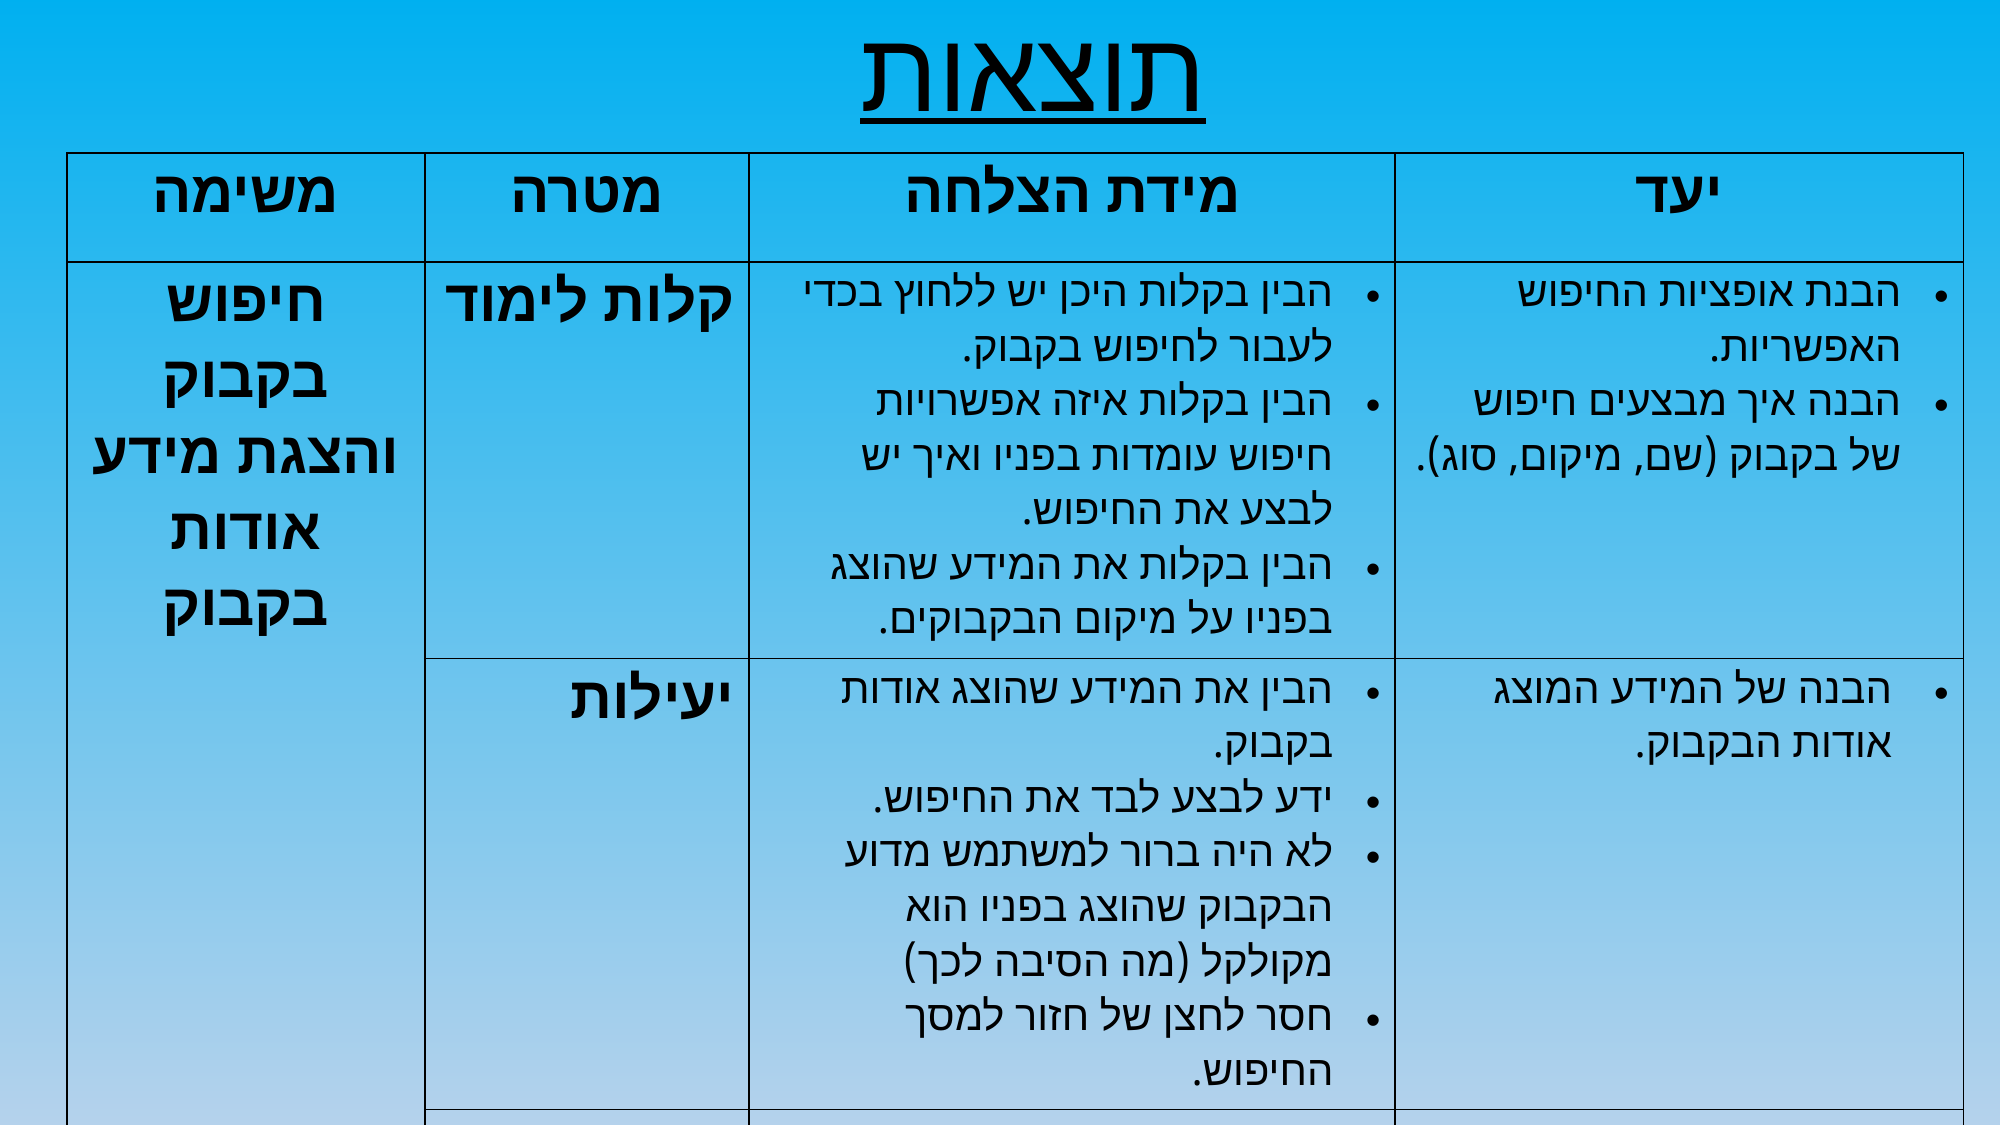

תוצאות
| משימה | מטרה | מידת הצלחה | יעד |
| --- | --- | --- | --- |
| חיפוש בקבוק והצגת מידע אודות בקבוק | קלות לימוד | הבין בקלות היכן יש ללחוץ בכדי לעבור לחיפוש בקבוק. הבין בקלות איזה אפשרויות חיפוש עומדות בפניו ואיך יש לבצע את החיפוש. הבין בקלות את המידע שהוצג בפניו על מיקום הבקבוקים. | הבנת אופציות החיפוש האפשריות. הבנה איך מבצעים חיפוש של בקבוק (שם, מיקום, סוג). |
|  | יעילות | הבין את המידע שהוצג אודות בקבוק. ידע לבצע לבד את החיפוש. לא היה ברור למשתמש מדוע הבקבוק שהוצג בפניו הוא מקולקל (מה הסיבה לכך) חסר לחצן של חזור למסך החיפוש. | הבנה של המידע המוצג אודות הבקבוק. |
|  | שביעות רצון | המשתמש היה מרוצה מאופן וצורת החיפוש. | העברת והצגת החיפוש בצורה ברורה ושיטתית. |